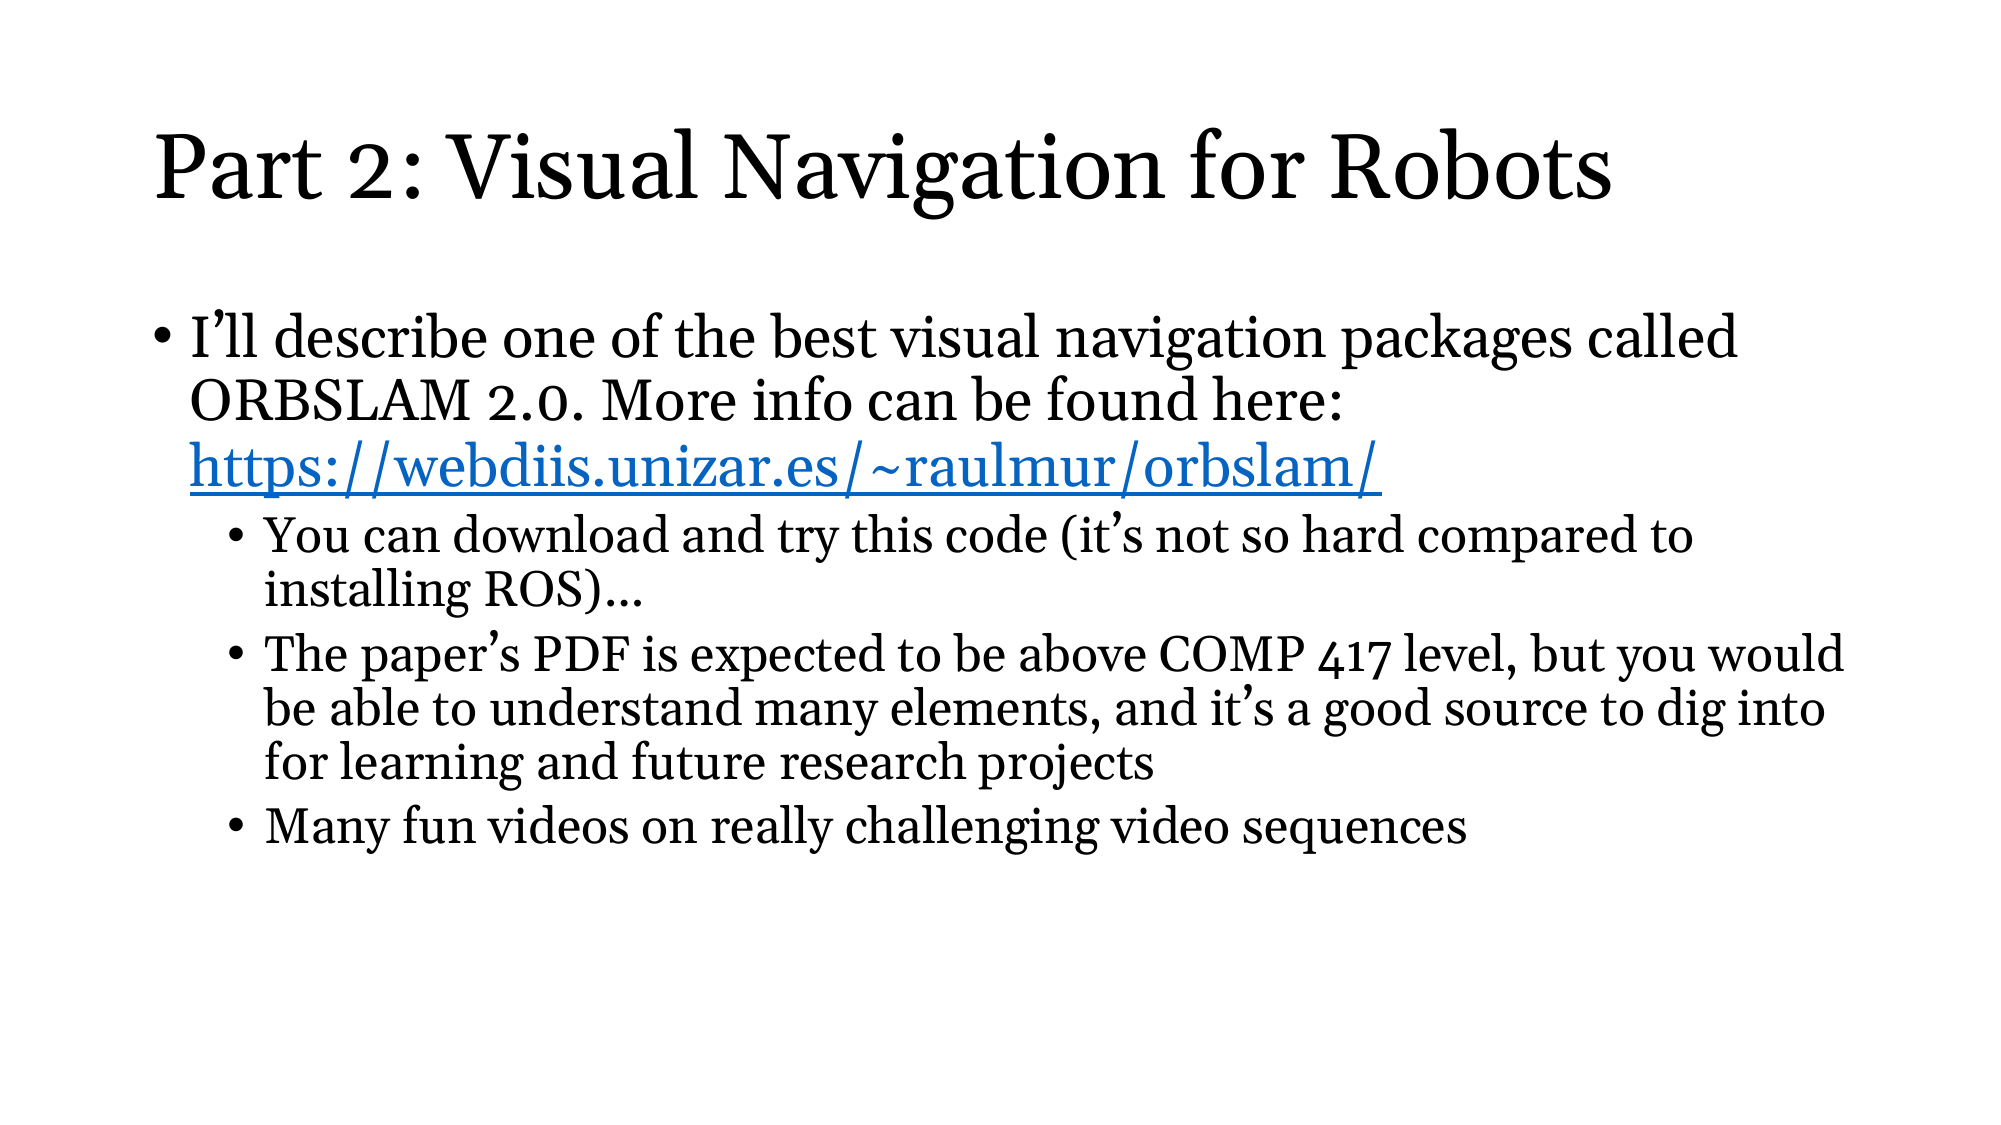

# Part 2: Visual Navigation for Robots
I’ll describe one of the best visual navigation packages called ORBSLAM 2.0. More info can be found here: https://webdiis.unizar.es/~raulmur/orbslam/
You can download and try this code (it’s not so hard compared to installing ROS)…
The paper’s PDF is expected to be above COMP 417 level, but you would be able to understand many elements, and it’s a good source to dig into for learning and future research projects
Many fun videos on really challenging video sequences